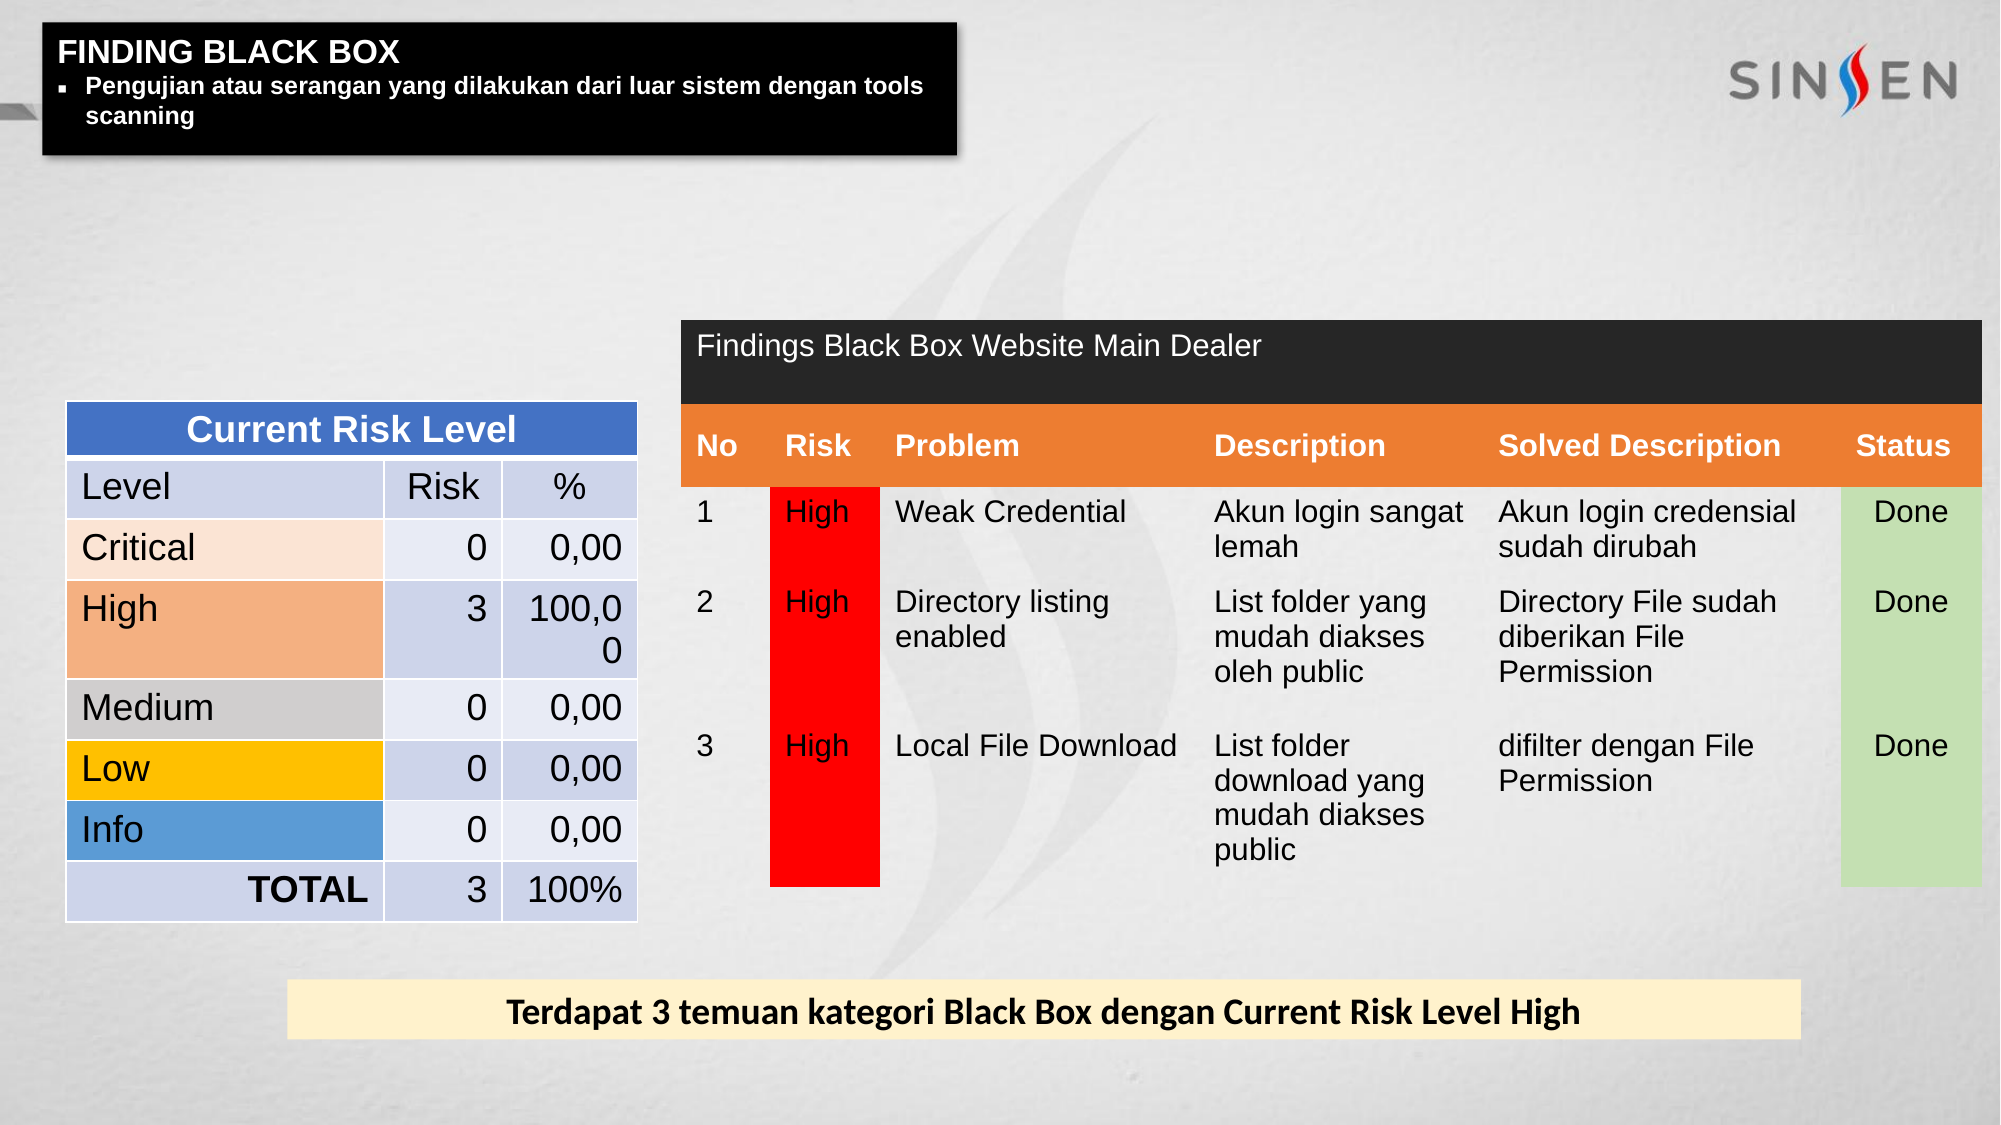

FINDING BLACK BOX
Pengujian atau serangan yang dilakukan dari luar sistem dengan tools scanning
| Findings Black Box Website Main Dealer |  |  |  |  |  |
| --- | --- | --- | --- | --- | --- |
| No | Risk | Problem | Description | Solved Description | Status |
| 1 | High | Weak Credential | Akun login sangat lemah | Akun login credensial sudah dirubah | Done |
| 2 | High | Directory listing enabled | List folder yang mudah diakses oleh public | Directory File sudah diberikan File Permission | Done |
| 3 | High | Local File Download | List folder download yang mudah diakses public | difilter dengan File Permission | Done |
| Current Risk Level |  |  |
| --- | --- | --- |
| Level | Risk | % |
| Critical | 0 | 0,00 |
| High | 3 | 100,00 |
| Medium | 0 | 0,00 |
| Low | 0 | 0,00 |
| Info | 0 | 0,00 |
| TOTAL | 3 | 100% |
Terdapat 3 temuan kategori Black Box dengan Current Risk Level High